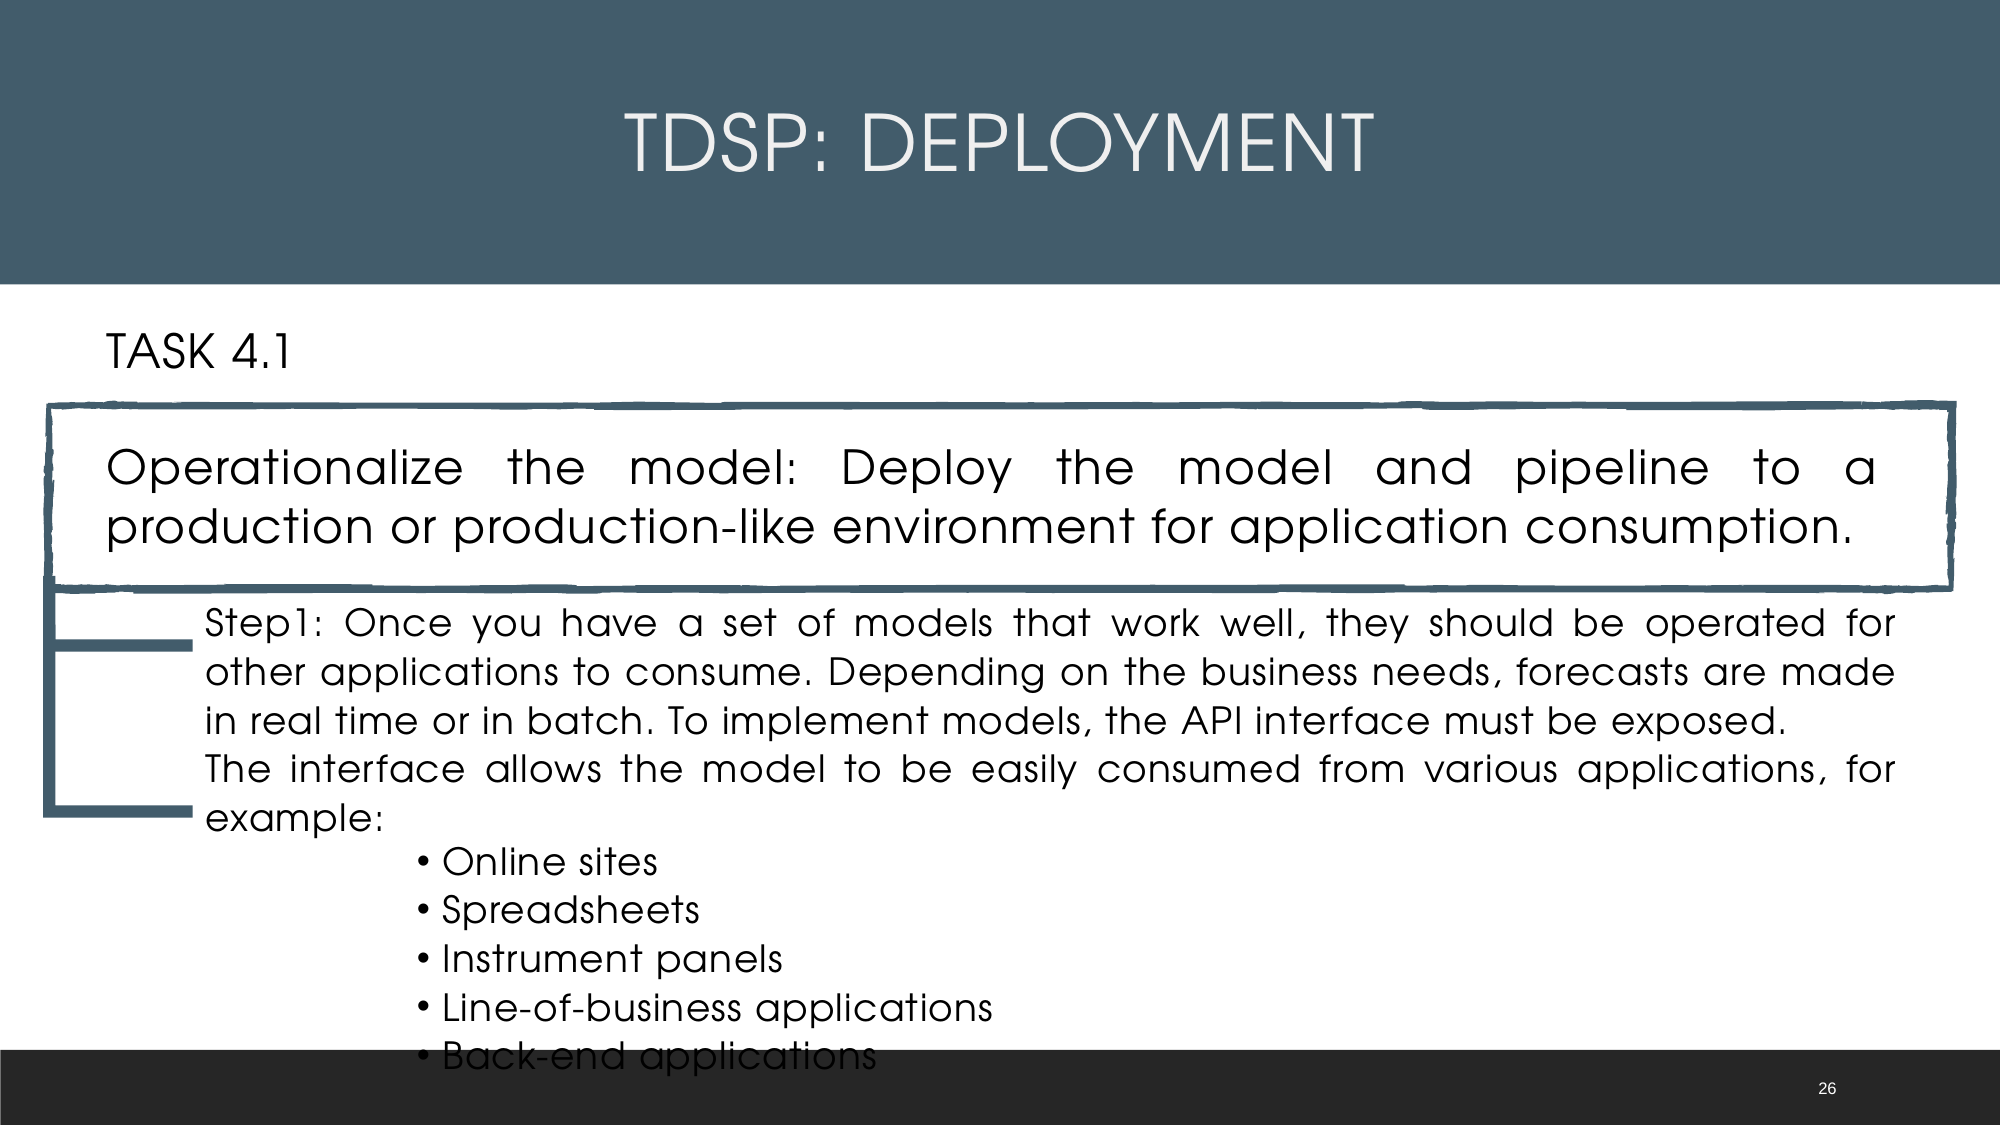

TDSP: DEPLOYMENT
TASK 4.1

Operationalize the model: Deploy the model and pipeline to a production or production-like environment for application consumption.

Step1: Once you have a set of models that work well, they should be operated for other applications to consume. Depending on the business needs, forecasts are made in real time or in batch. To implement models, the API interface must be exposed.
The interface allows the model to be easily consumed from various applications, for example:

Online sites
Spreadsheets
Instrument panels
Line-of-business applications
Back-end applications
26